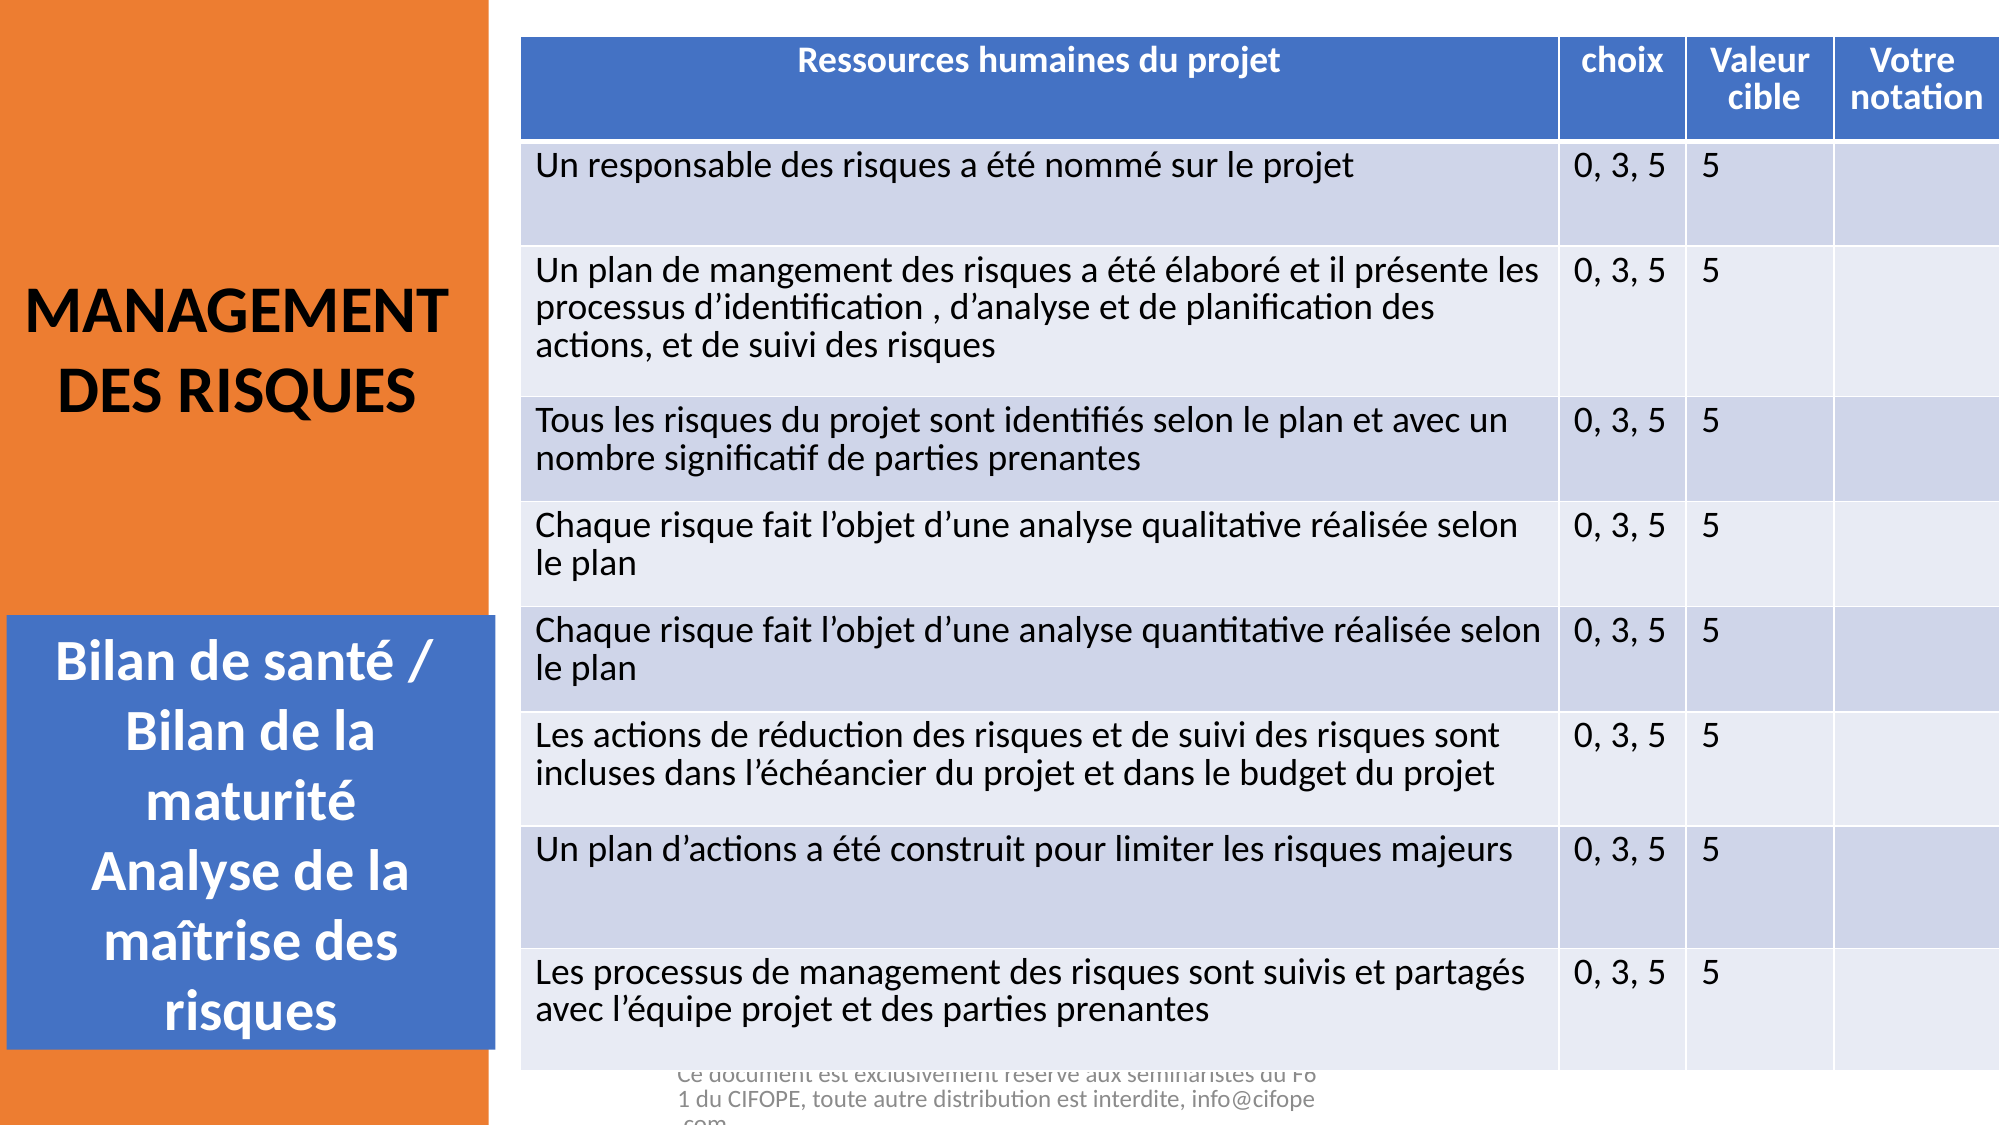

| Ressources humaines du projet | choix | Valeur cible | Votre notation |
| --- | --- | --- | --- |
| Un responsable des risques a été nommé sur le projet | 0, 3, 5 | 5 |  |
| Un plan de mangement des risques a été élaboré et il présente les processus d’identification , d’analyse et de planification des actions, et de suivi des risques | 0, 3, 5 | 5 |  |
| Tous les risques du projet sont identifiés selon le plan et avec un nombre significatif de parties prenantes | 0, 3, 5 | 5 |  |
| Chaque risque fait l’objet d’une analyse qualitative réalisée selon le plan | 0, 3, 5 | 5 |  |
| Chaque risque fait l’objet d’une analyse quantitative réalisée selon le plan | 0, 3, 5 | 5 |  |
| Les actions de réduction des risques et de suivi des risques sont incluses dans l’échéancier du projet et dans le budget du projet | 0, 3, 5 | 5 |  |
| Un plan d’actions a été construit pour limiter les risques majeurs | 0, 3, 5 | 5 |  |
| Les processus de management des risques sont suivis et partagés avec l’équipe projet et des parties prenantes | 0, 3, 5 | 5 |  |
MANAGEMENT DES RISQUES
Bilan de santé /
Bilan de la maturité
Analyse de la maîtrise des risques
Ce document est exclusivement réservé aux séminaristes du F61 du CIFOPE, toute autre distribution est interdite, info@cifope.com